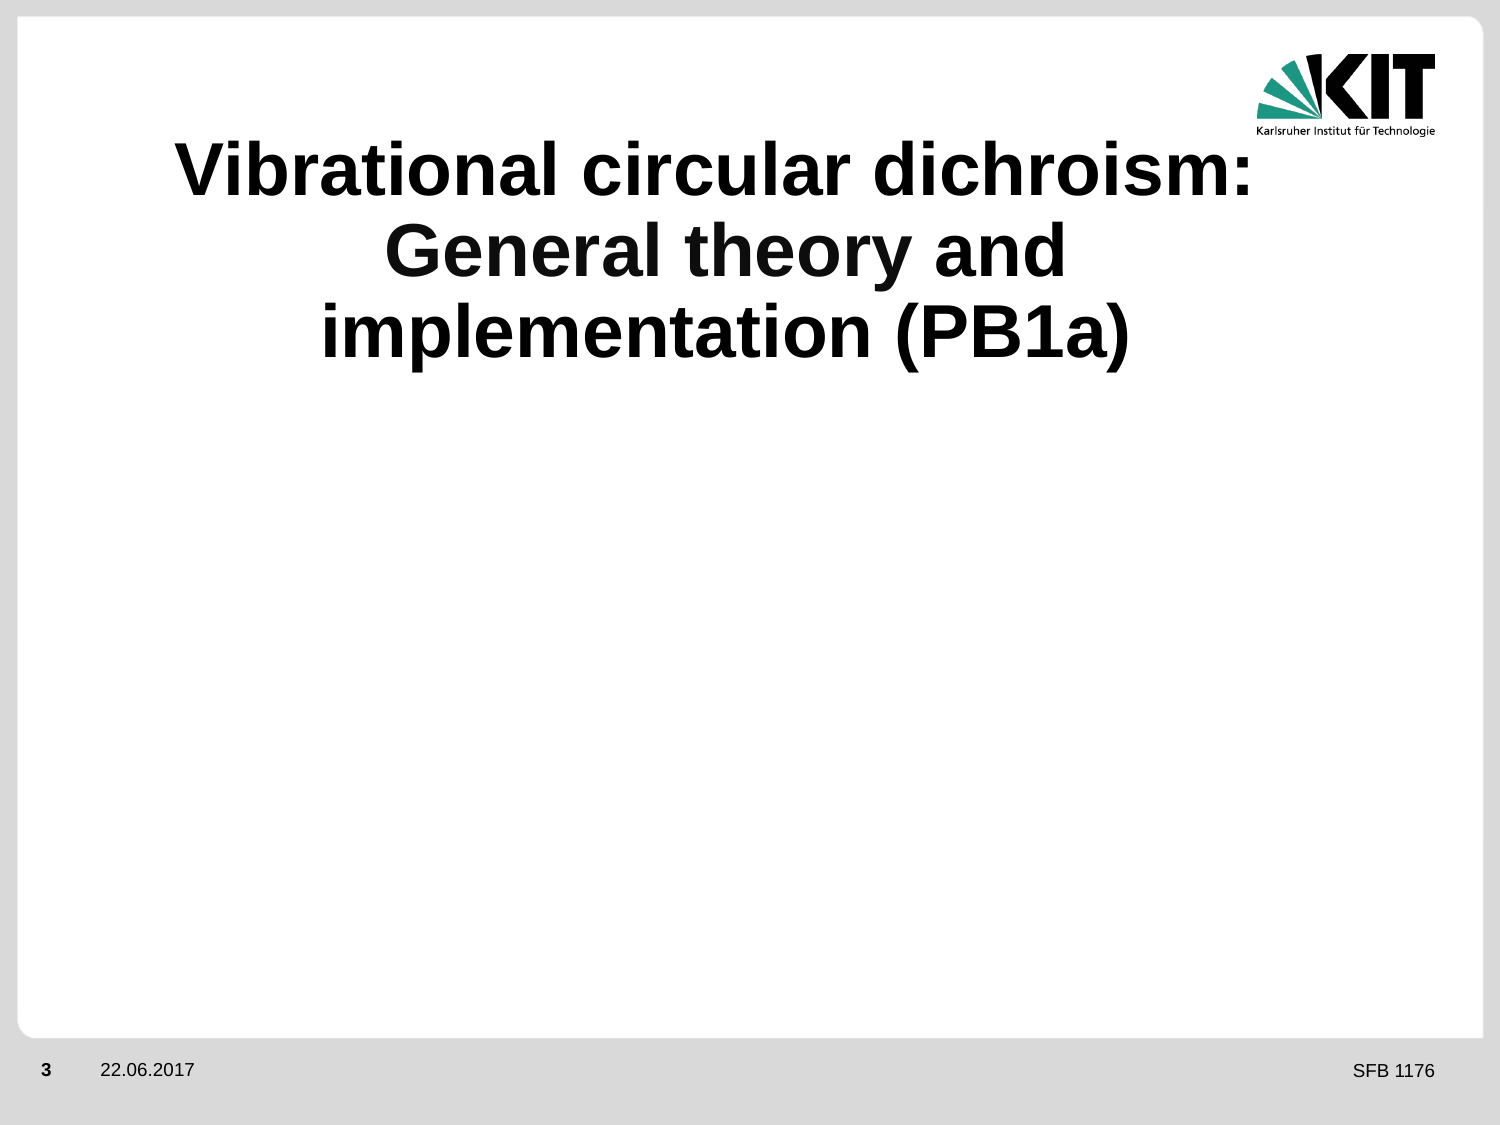

# Vibrational circular dichroism: General theory and implementation (PB1a)